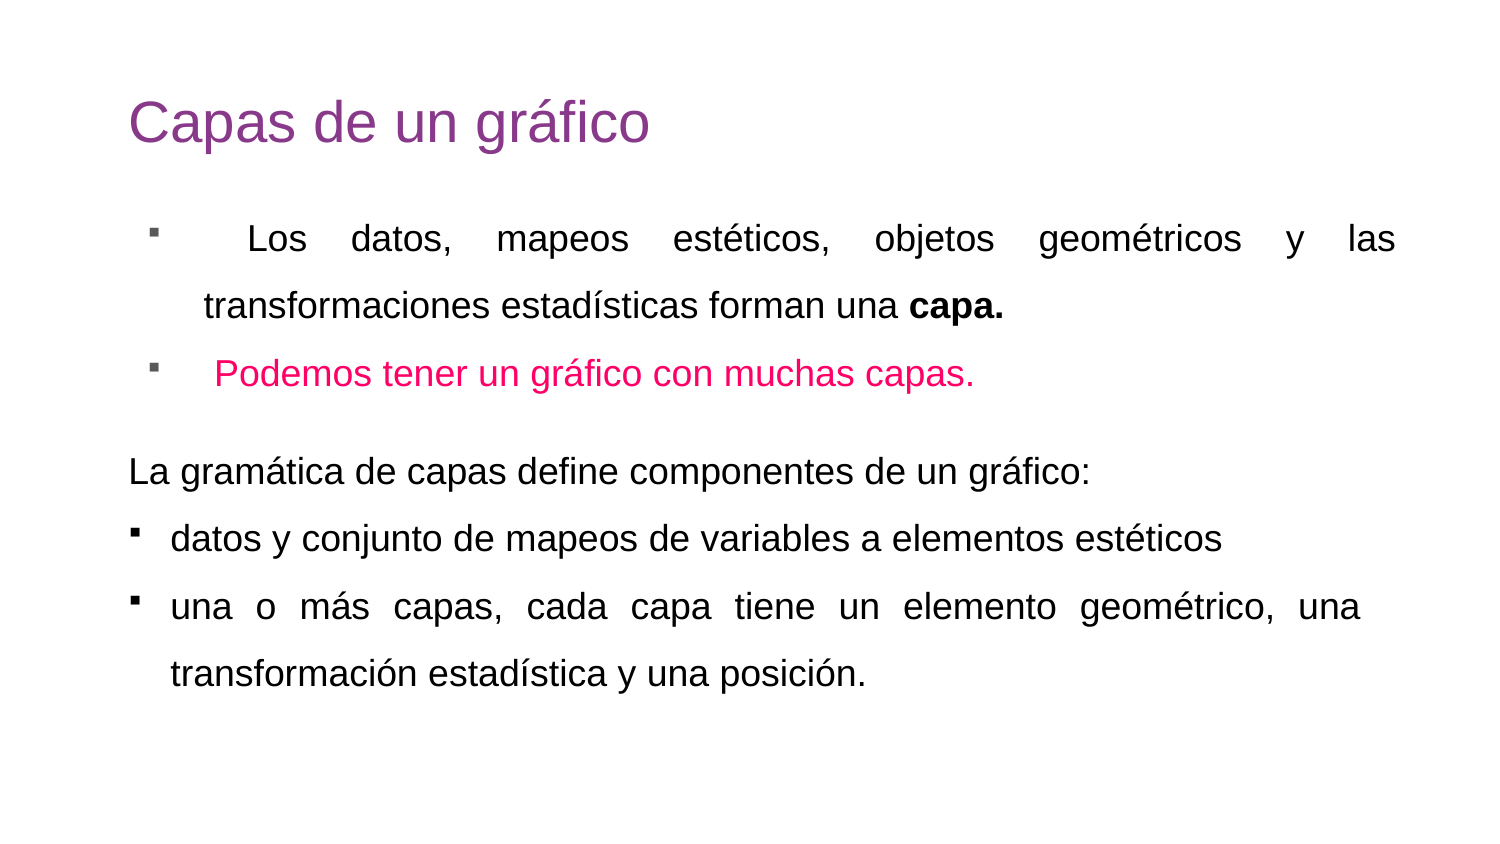

# Capas de un gráfico
 Los datos, mapeos estéticos, objetos geométricos y las transformaciones estadísticas forman una capa.
 Podemos tener un gráfico con muchas capas.

La gramática de capas define componentes de un gráfico:
datos y conjunto de mapeos de variables a elementos estéticos
una o más capas, cada capa tiene un elemento geométrico, una transformación estadística y una posición.